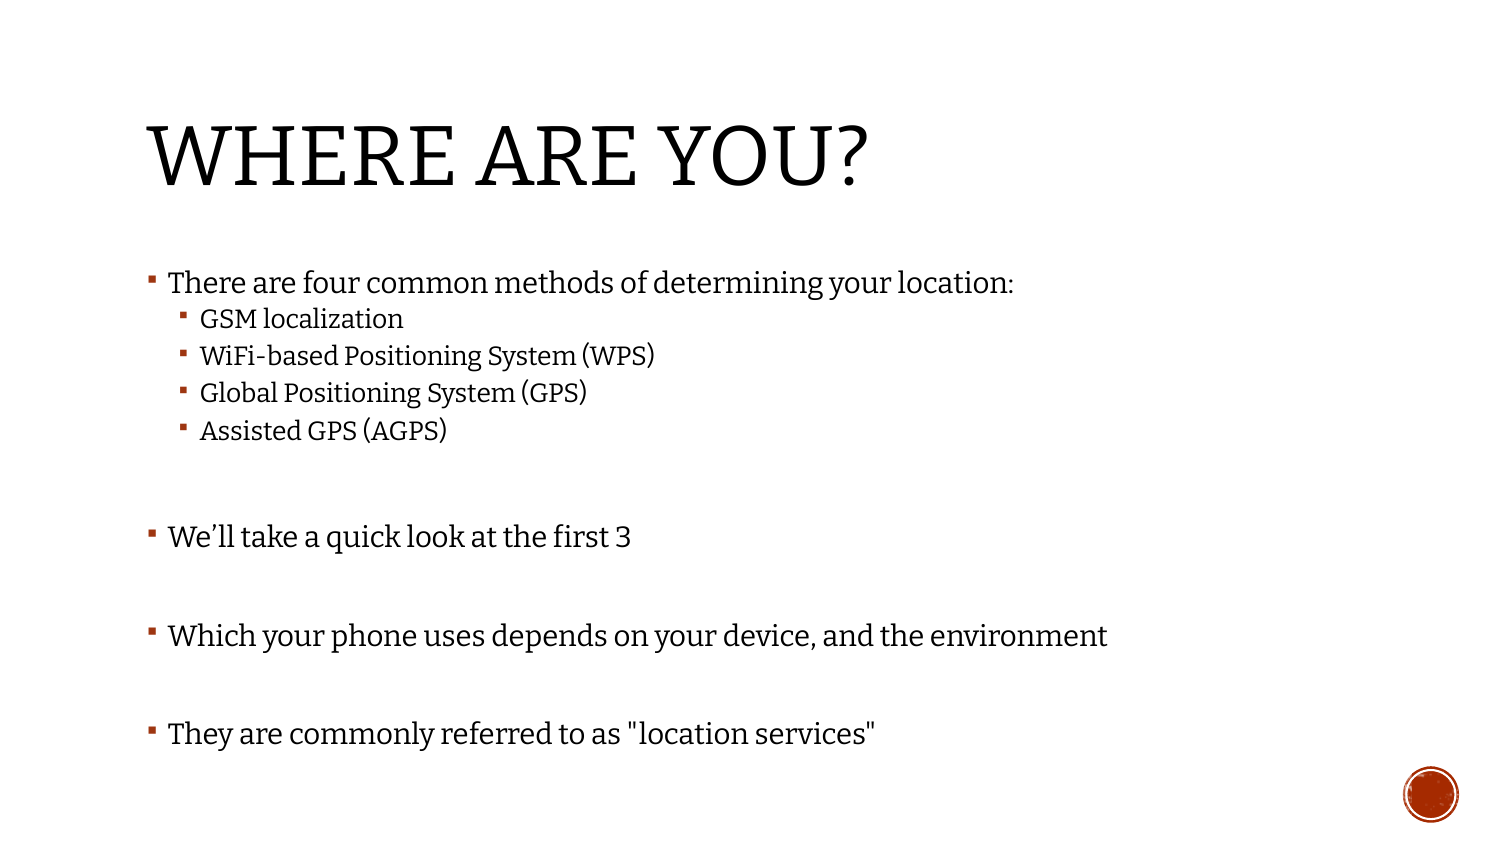

# Where are you?
There are four common methods of determining your location:
GSM localization
WiFi-based Positioning System (WPS)
Global Positioning System (GPS)
Assisted GPS (AGPS)

We’ll take a quick look at the first 3

Which your phone uses depends on your device, and the environment

They are commonly referred to as "location services"